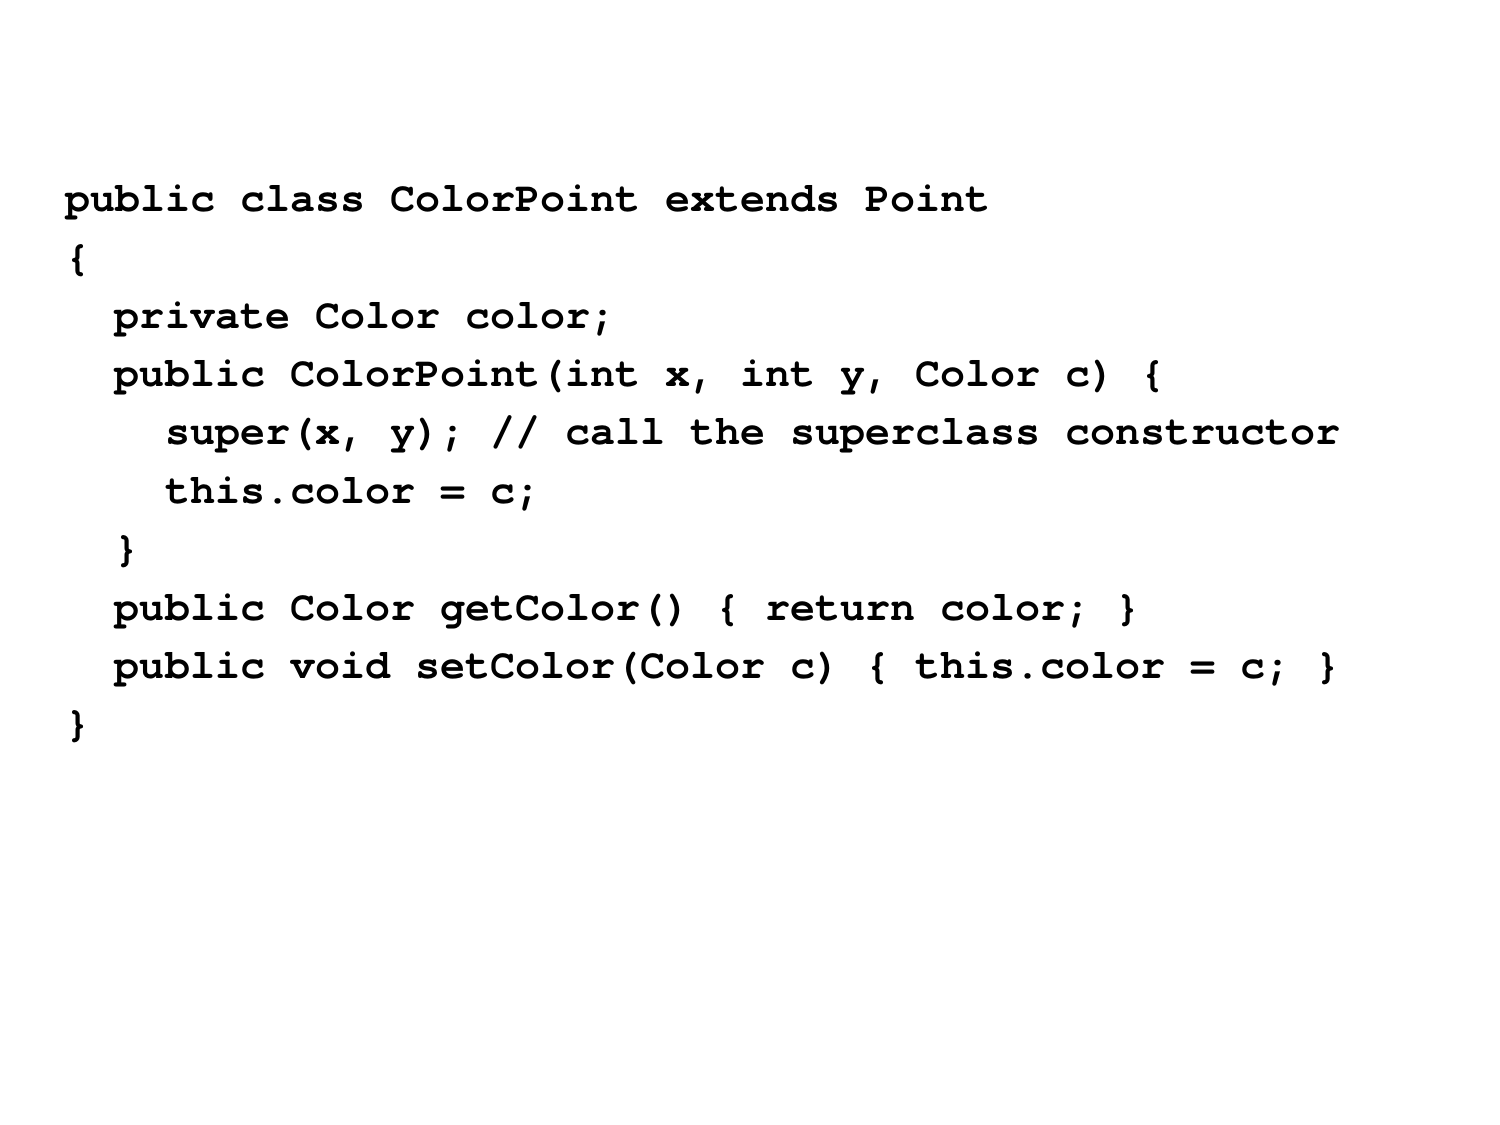

#
public class ColorPoint extends Point
{
  private Color color;
  public ColorPoint(int x, int y, Color c) {
    super(x, y); // call the superclass constructor
    this.color = c;
  }
  public Color getColor() { return color; }
  public void setColor(Color c) { this.color = c; }
}